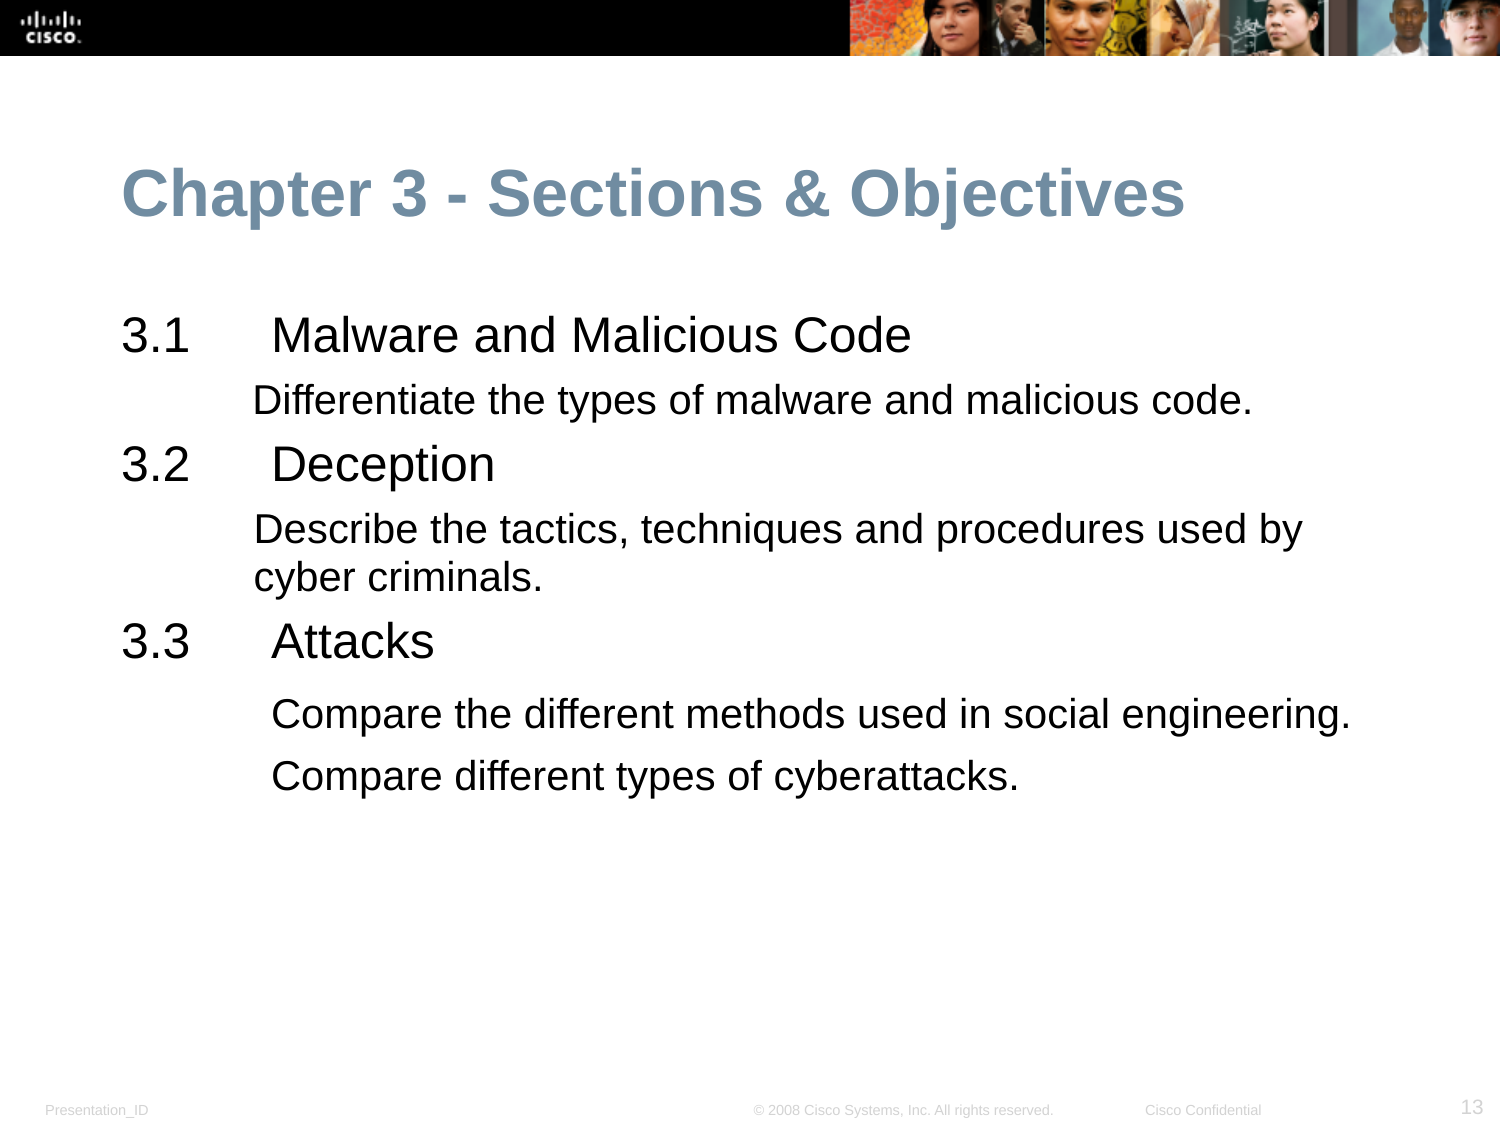

Chapter 3 - Sections & Objectives
3.1	Malware and Malicious Code
Differentiate the types of malware and malicious code.
3.2	Deception
Describe the tactics, techniques and procedures used by cyber criminals.
3.3	Attacks
	Compare the different methods used in social engineering.
	Compare different types of cyberattacks.